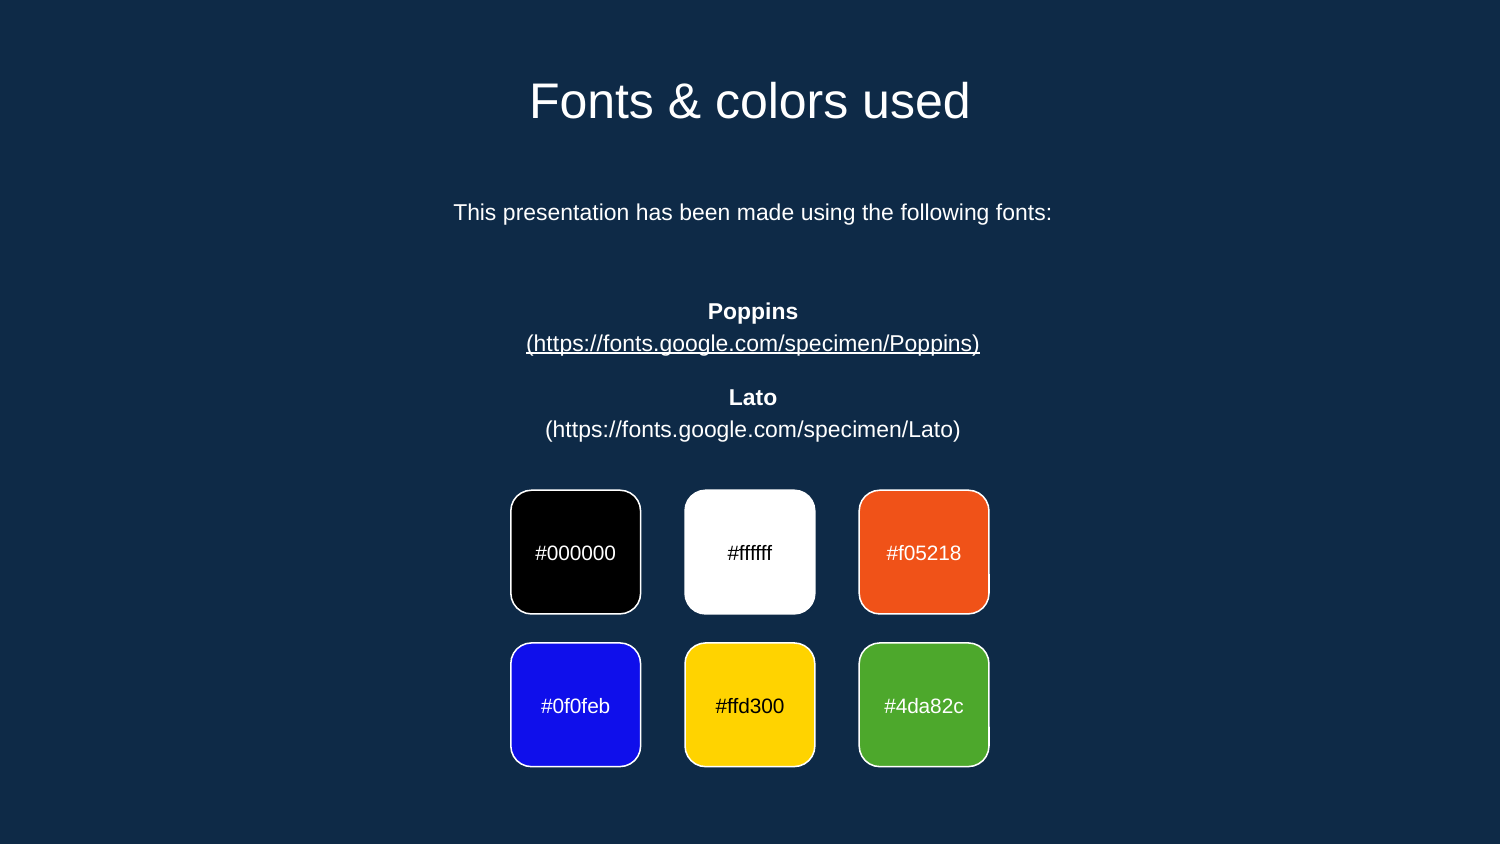

# Fonts & colors used
This presentation has been made using the following fonts:

Poppins
(https://fonts.google.com/specimen/Poppins)

Lato
(https://fonts.google.com/specimen/Lato)

#000000
#ffffff
#f05218

#0f0feb
#ffd300
#4da82c